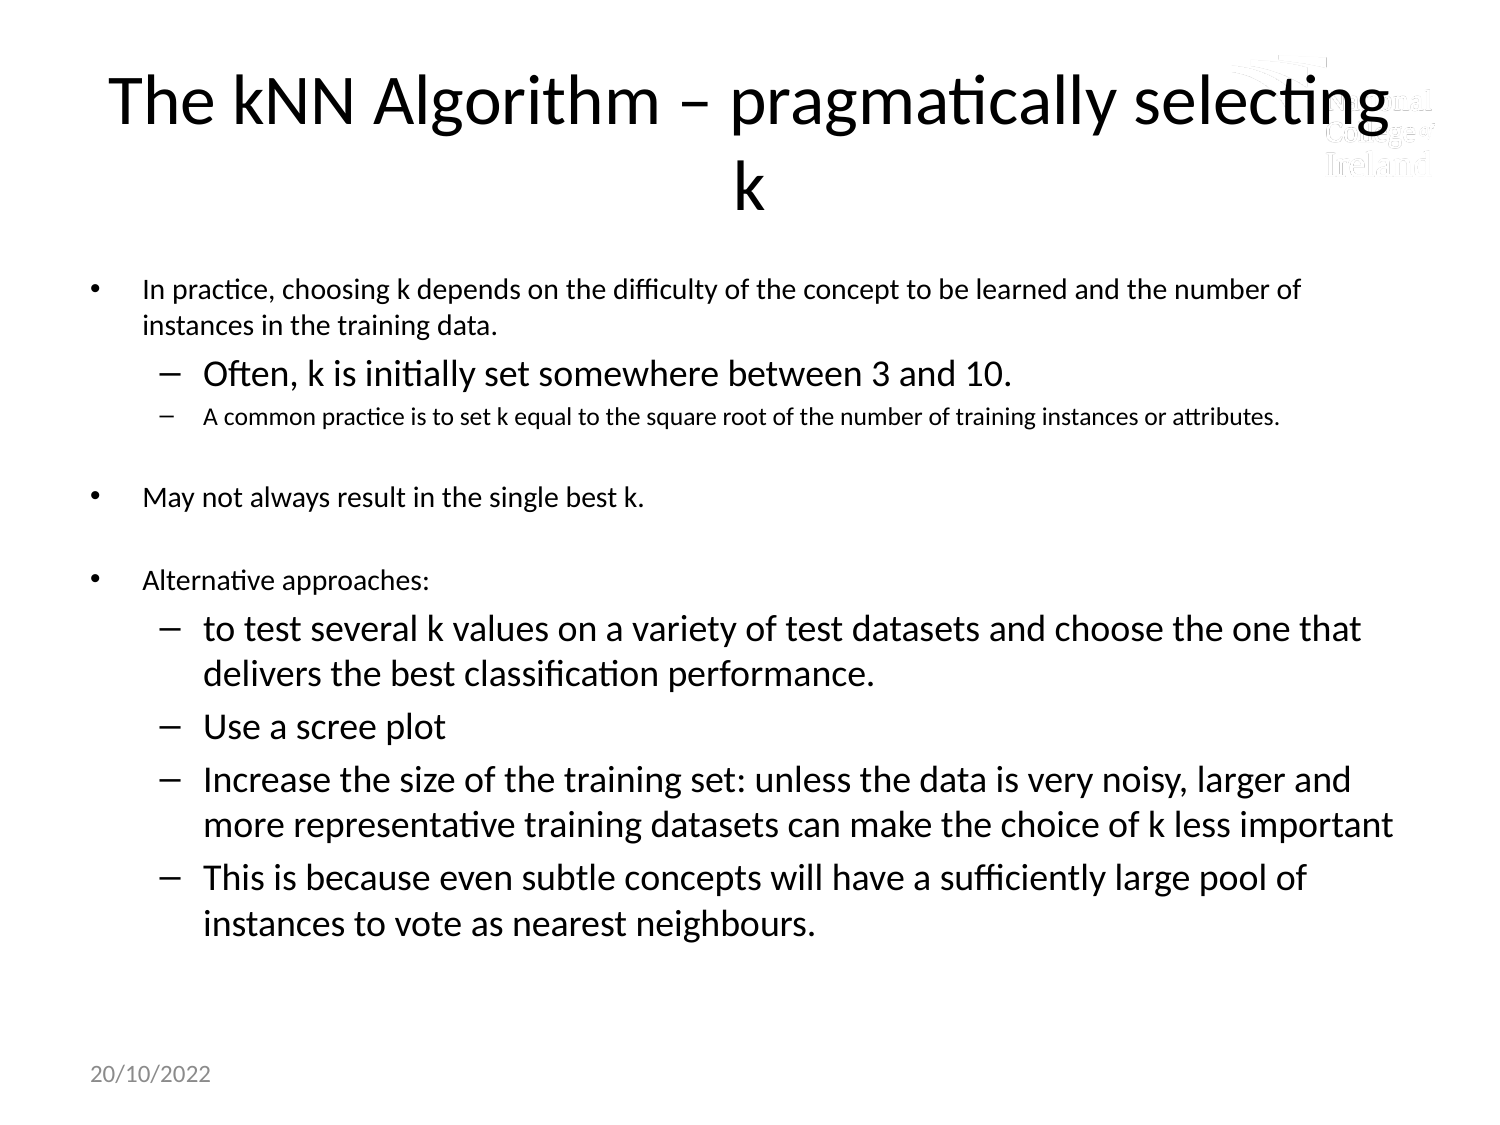

# The kNN Algorithm – pragmatically selecting k
In practice, choosing k depends on the difficulty of the concept to be learned and the number of instances in the training data.
Often, k is initially set somewhere between 3 and 10.
A common practice is to set k equal to the square root of the number of training instances or attributes.

May not always result in the single best k.

Alternative approaches:
to test several k values on a variety of test datasets and choose the one that delivers the best classification performance.
Use a scree plot
Increase the size of the training set: unless the data is very noisy, larger and more representative training datasets can make the choice of k less important
This is because even subtle concepts will have a sufficiently large pool of instances to vote as nearest neighbours.
20/10/2022